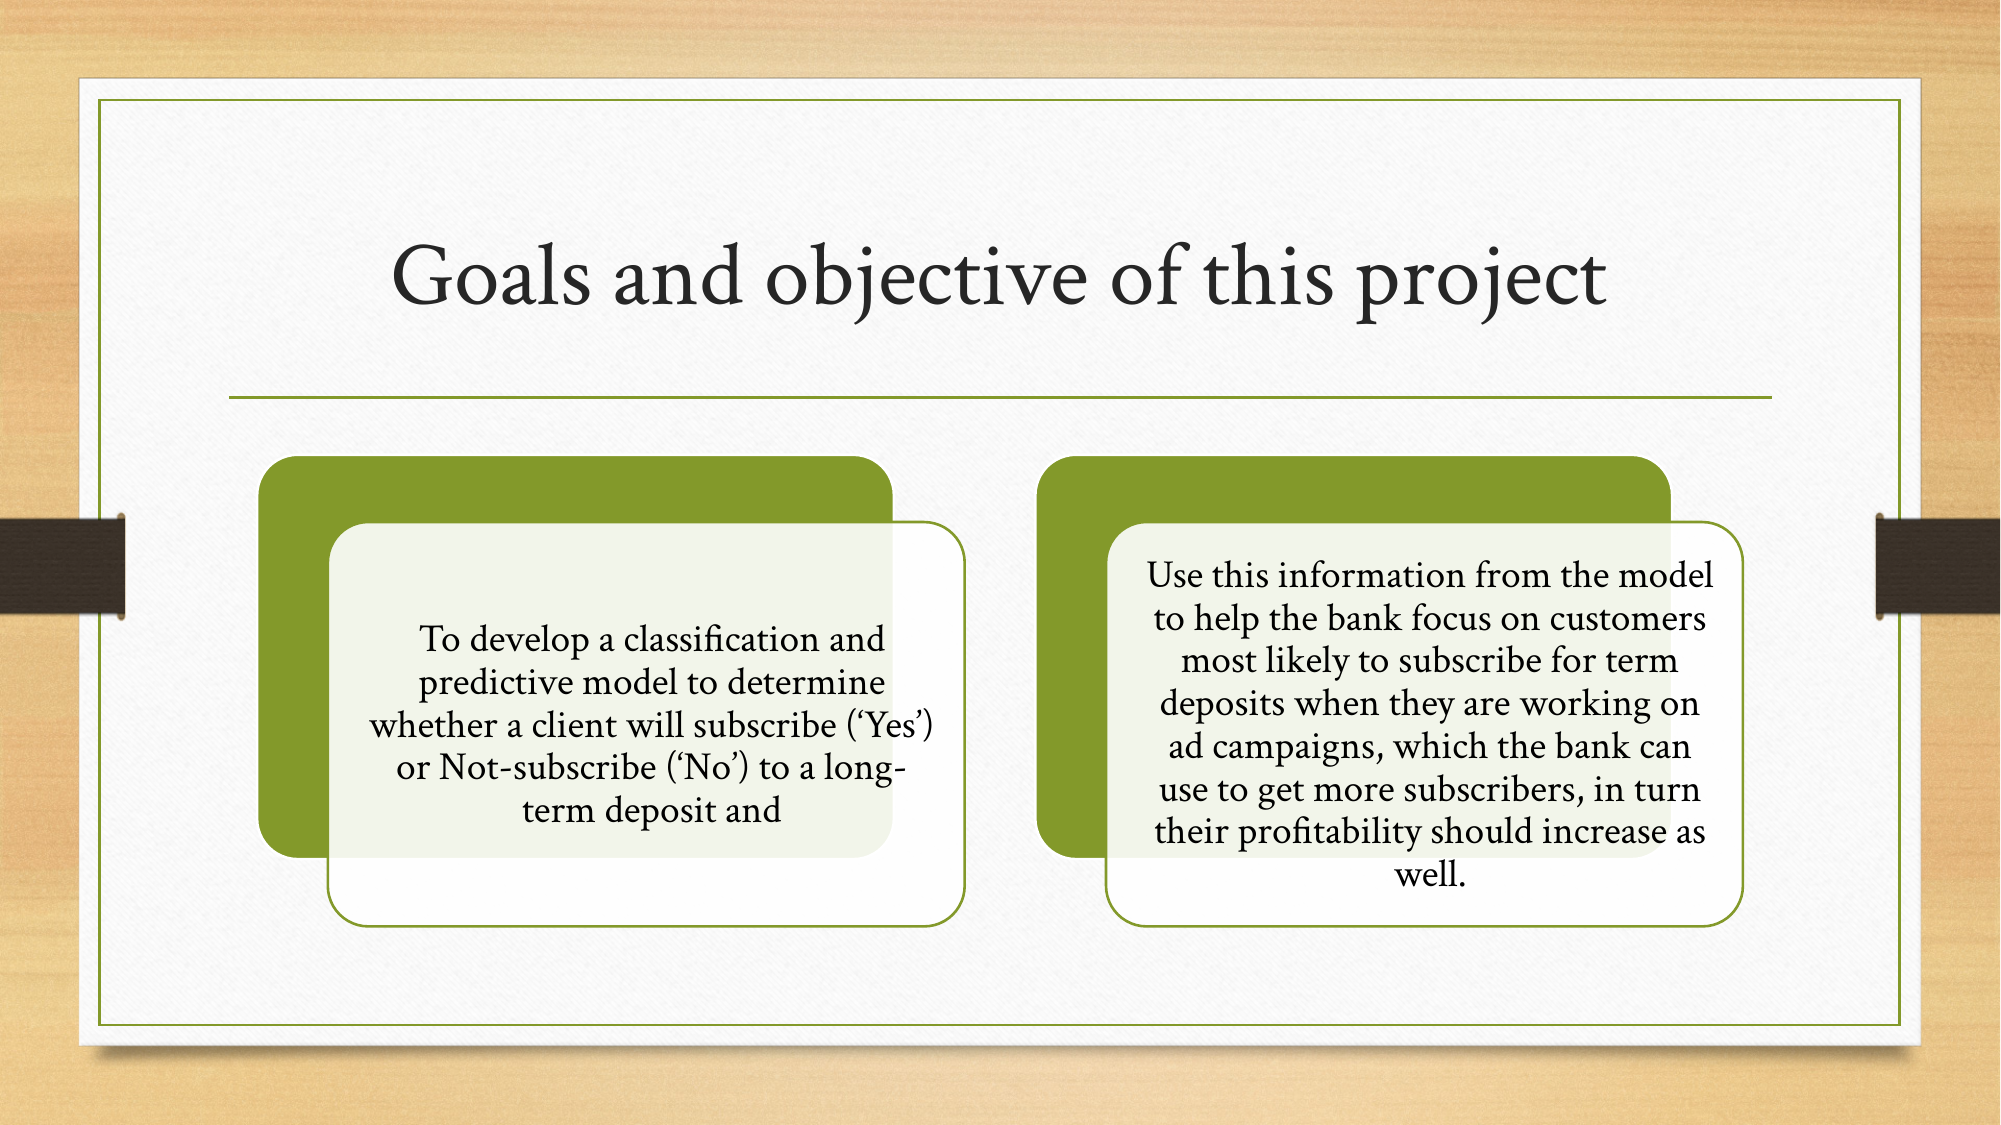

# Goals and objective of this project
To develop a classification and predictive model to determine whether a client will subscribe (‘Yes’) or Not-subscribe (‘No’) to a long-term deposit and
Use this information from the model to help the bank focus on customers most likely to subscribe for term deposits when they are working on ad campaigns, which the bank can use to get more subscribers, in turn their profitability should increase as well.